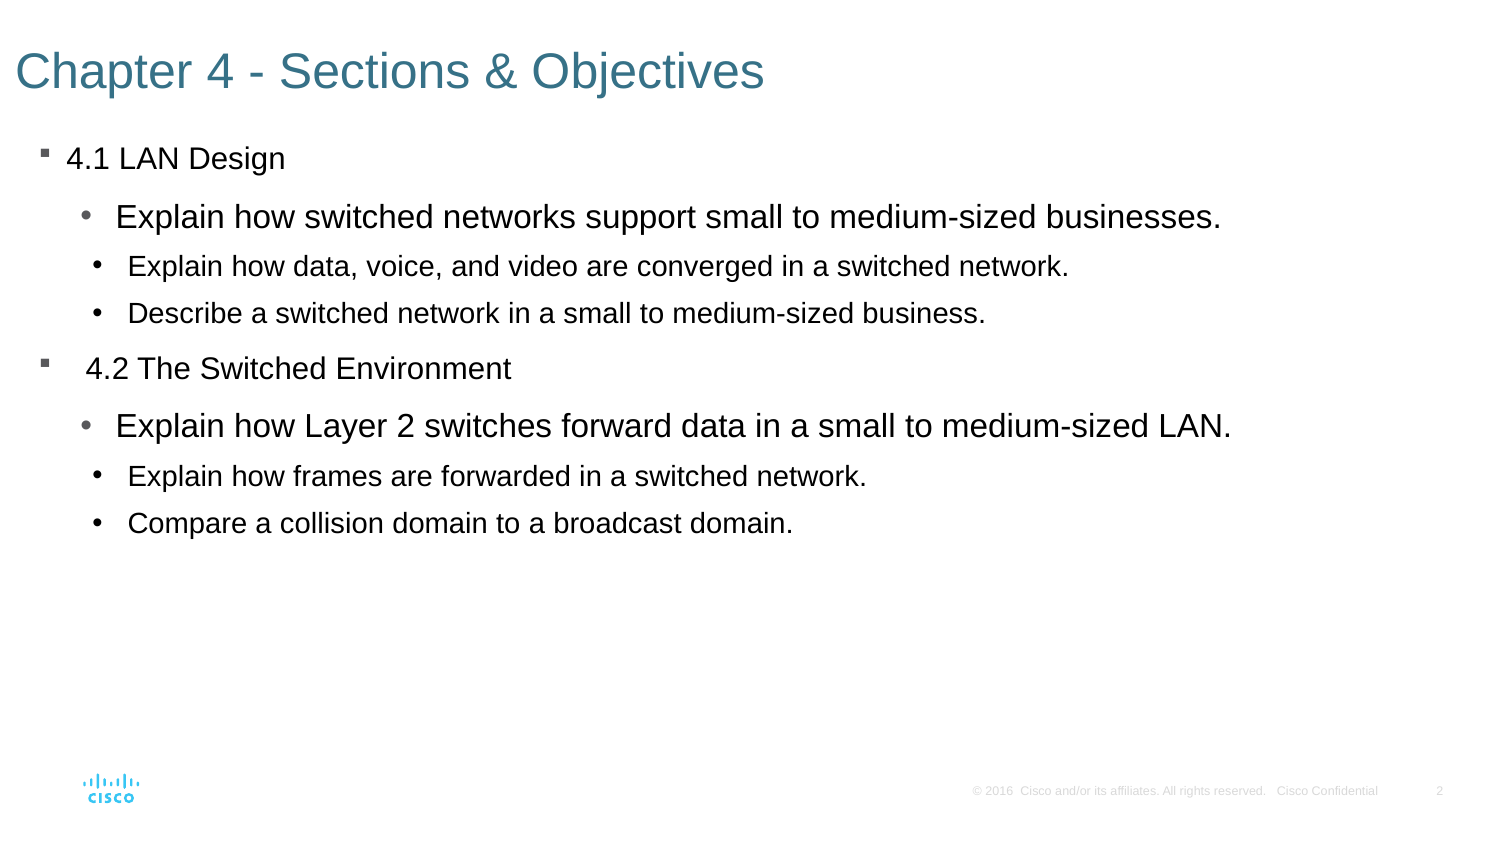

# Chapter 4 - Sections & Objectives
4.1 LAN Design
Explain how switched networks support small to medium-sized businesses.
Explain how data, voice, and video are converged in a switched network.
Describe a switched network in a small to medium-sized business.
4.2 The Switched Environment
Explain how Layer 2 switches forward data in a small to medium-sized LAN.
Explain how frames are forwarded in a switched network.
Compare a collision domain to a broadcast domain.